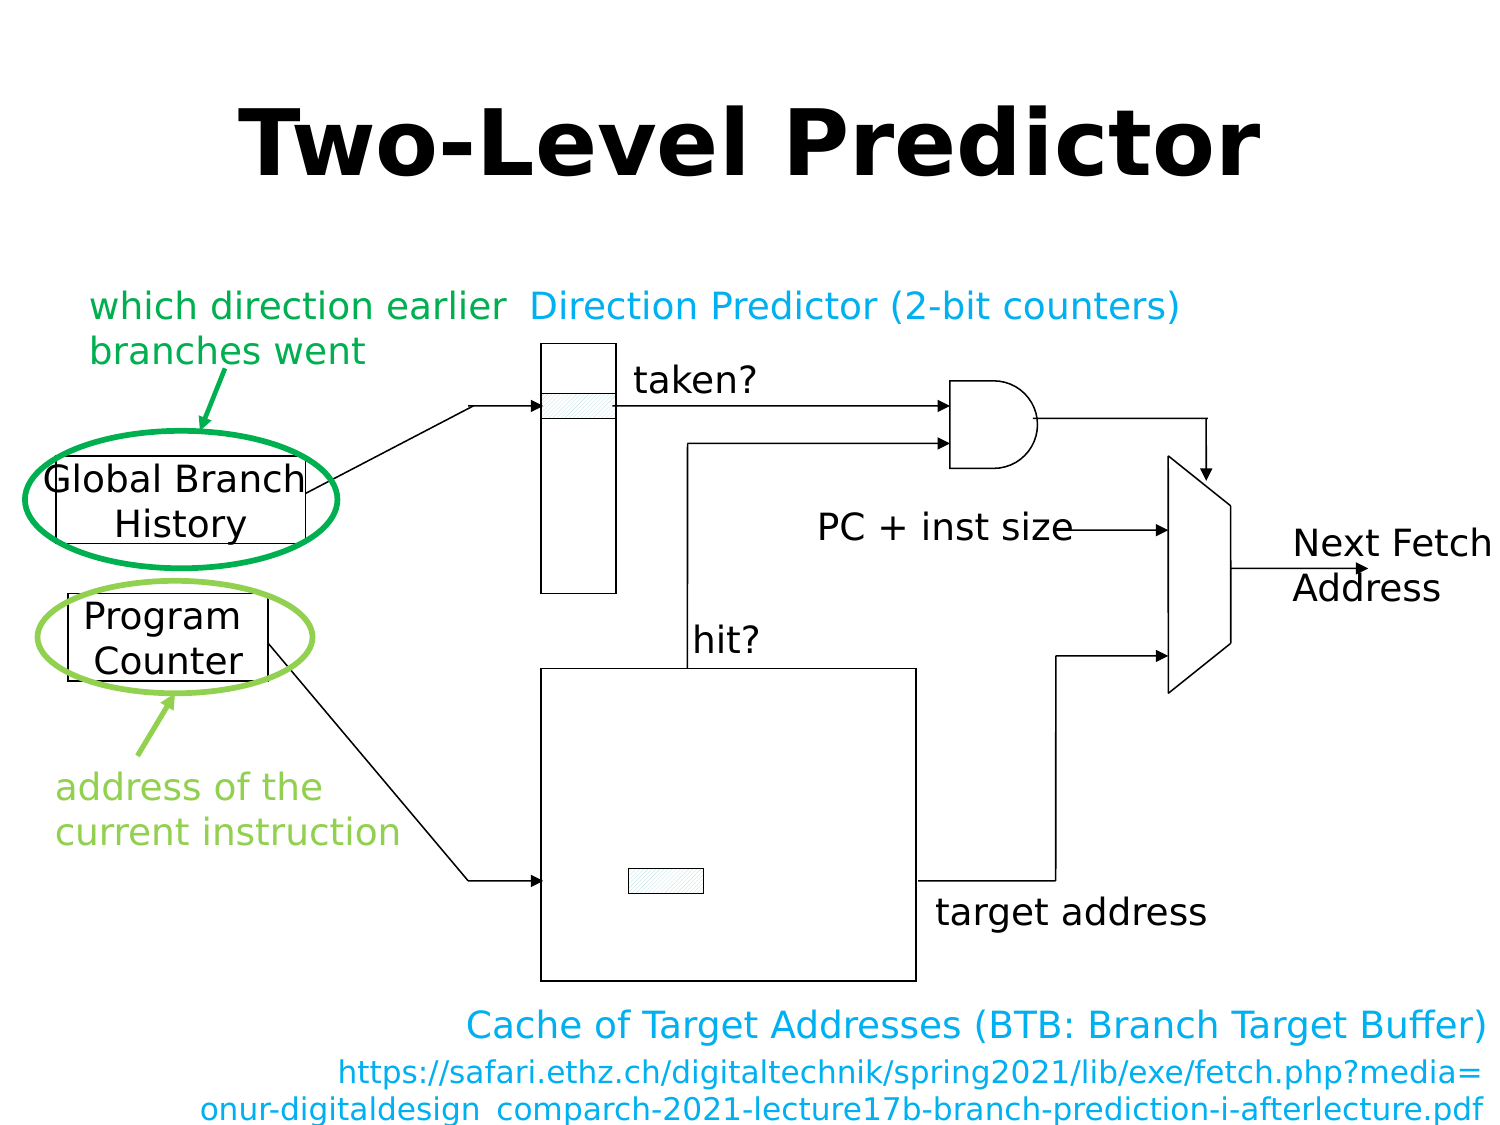

# Two-Level Predictor
which direction earlier
branches went
Direction Predictor (2-bit counters)

taken?

Global Branch
History

PC + inst size

Next Fetch
Address

Program
Counter
hit?

address of the
current instruction

target address

Cache of Target Addresses (BTB: Branch Target Buffer)
https://safari.ethz.ch/digitaltechnik/spring2021/lib/exe/fetch.php?media=
onur-digitaldesign_comparch-2021-lecture17b-branch-prediction-i-afterlecture.pdf